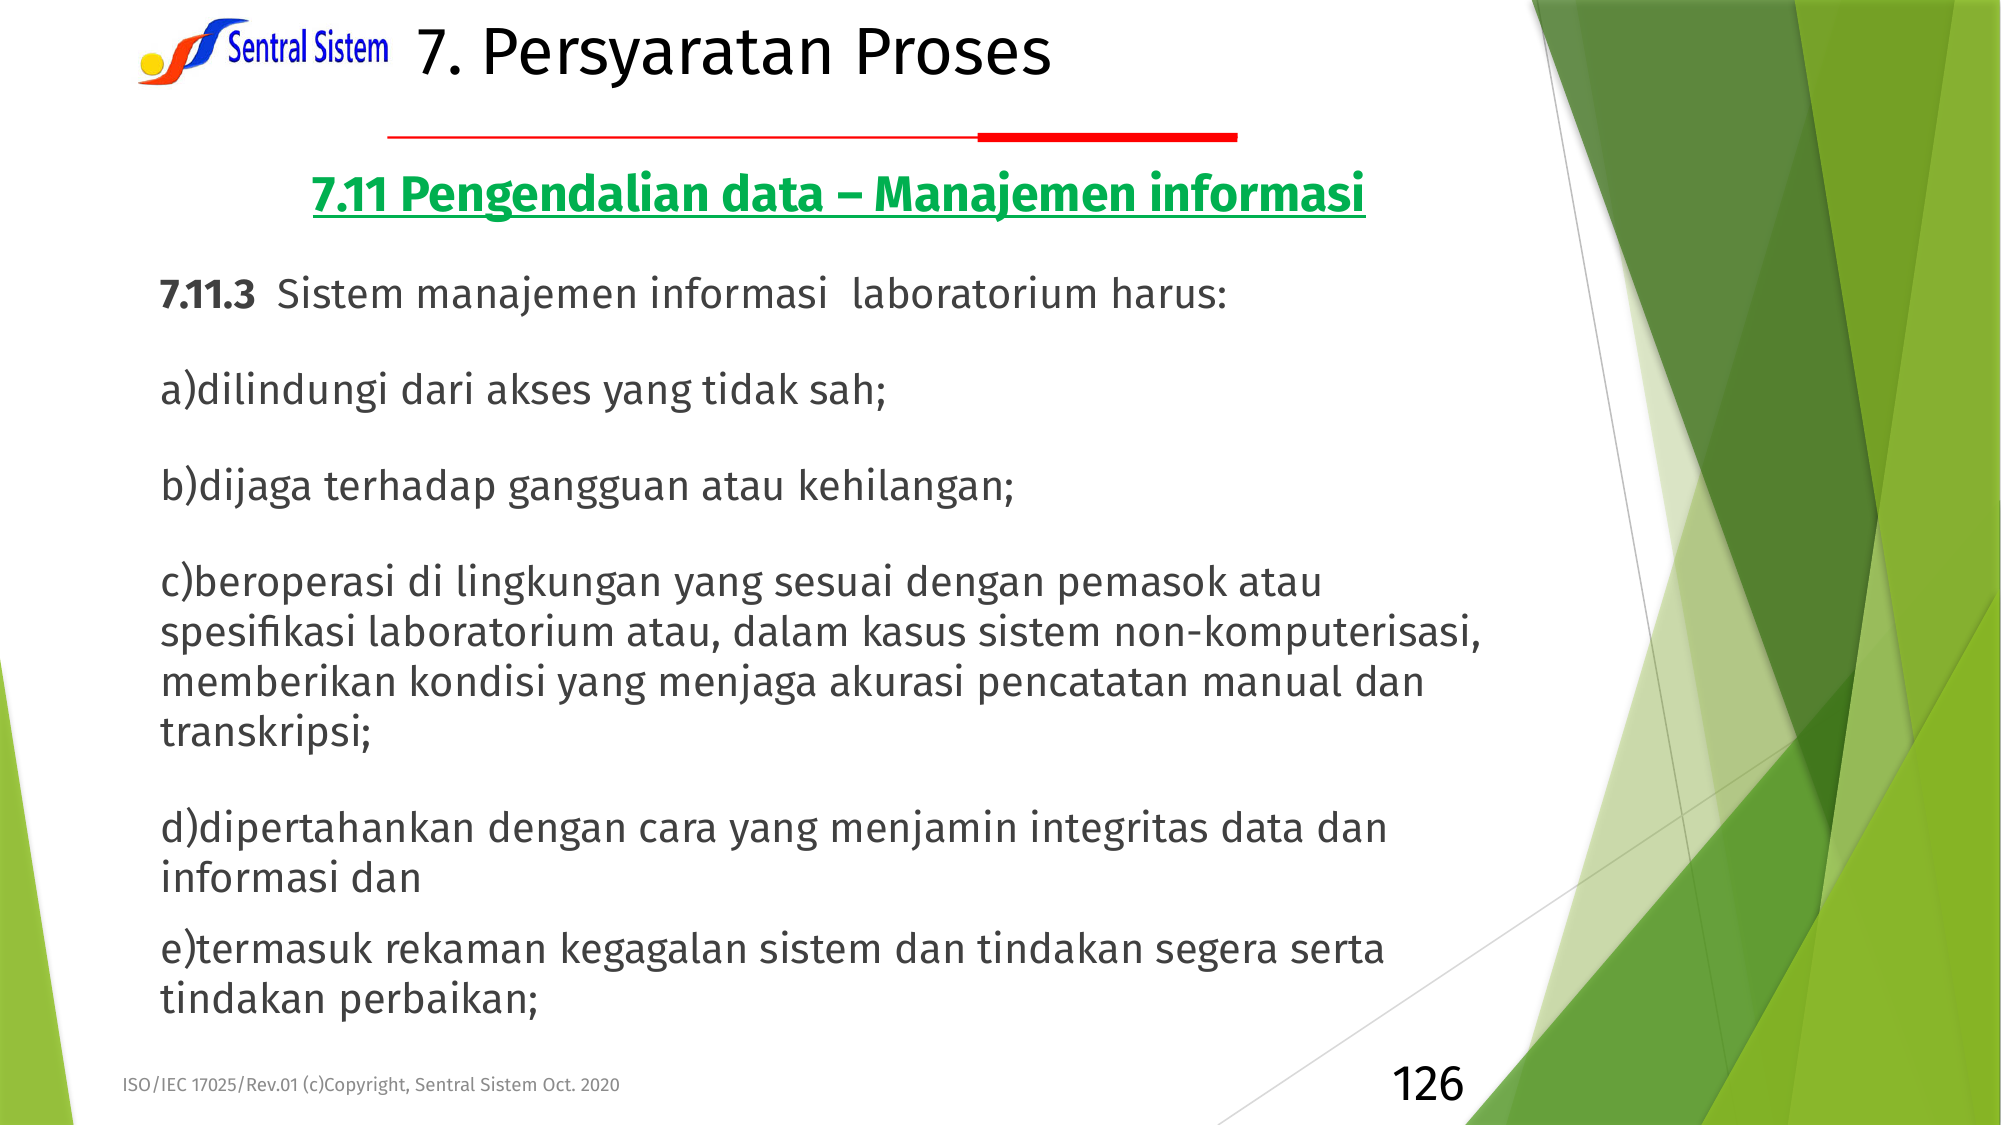

# 7. Persyaratan Proses

7.11 Pengendalian data – Manajemen informasi
7.11.3  Sistem manajemen informasi  laboratorium harus:
dilindungi dari akses yang tidak sah;
dijaga terhadap gangguan atau kehilangan;
beroperasi di lingkungan yang sesuai dengan pemasok atau spesifikasi laboratorium atau, dalam kasus sistem non-komputerisasi, memberikan kondisi yang menjaga akurasi pencatatan manual dan transkripsi;
dipertahankan dengan cara yang menjamin integritas data dan informasi dan
termasuk rekaman kegagalan sistem dan tindakan segera serta tindakan perbaikan;

126
ISO/IEC 17025/Rev.01 (c)Copyright, Sentral Sistem Oct. 2020